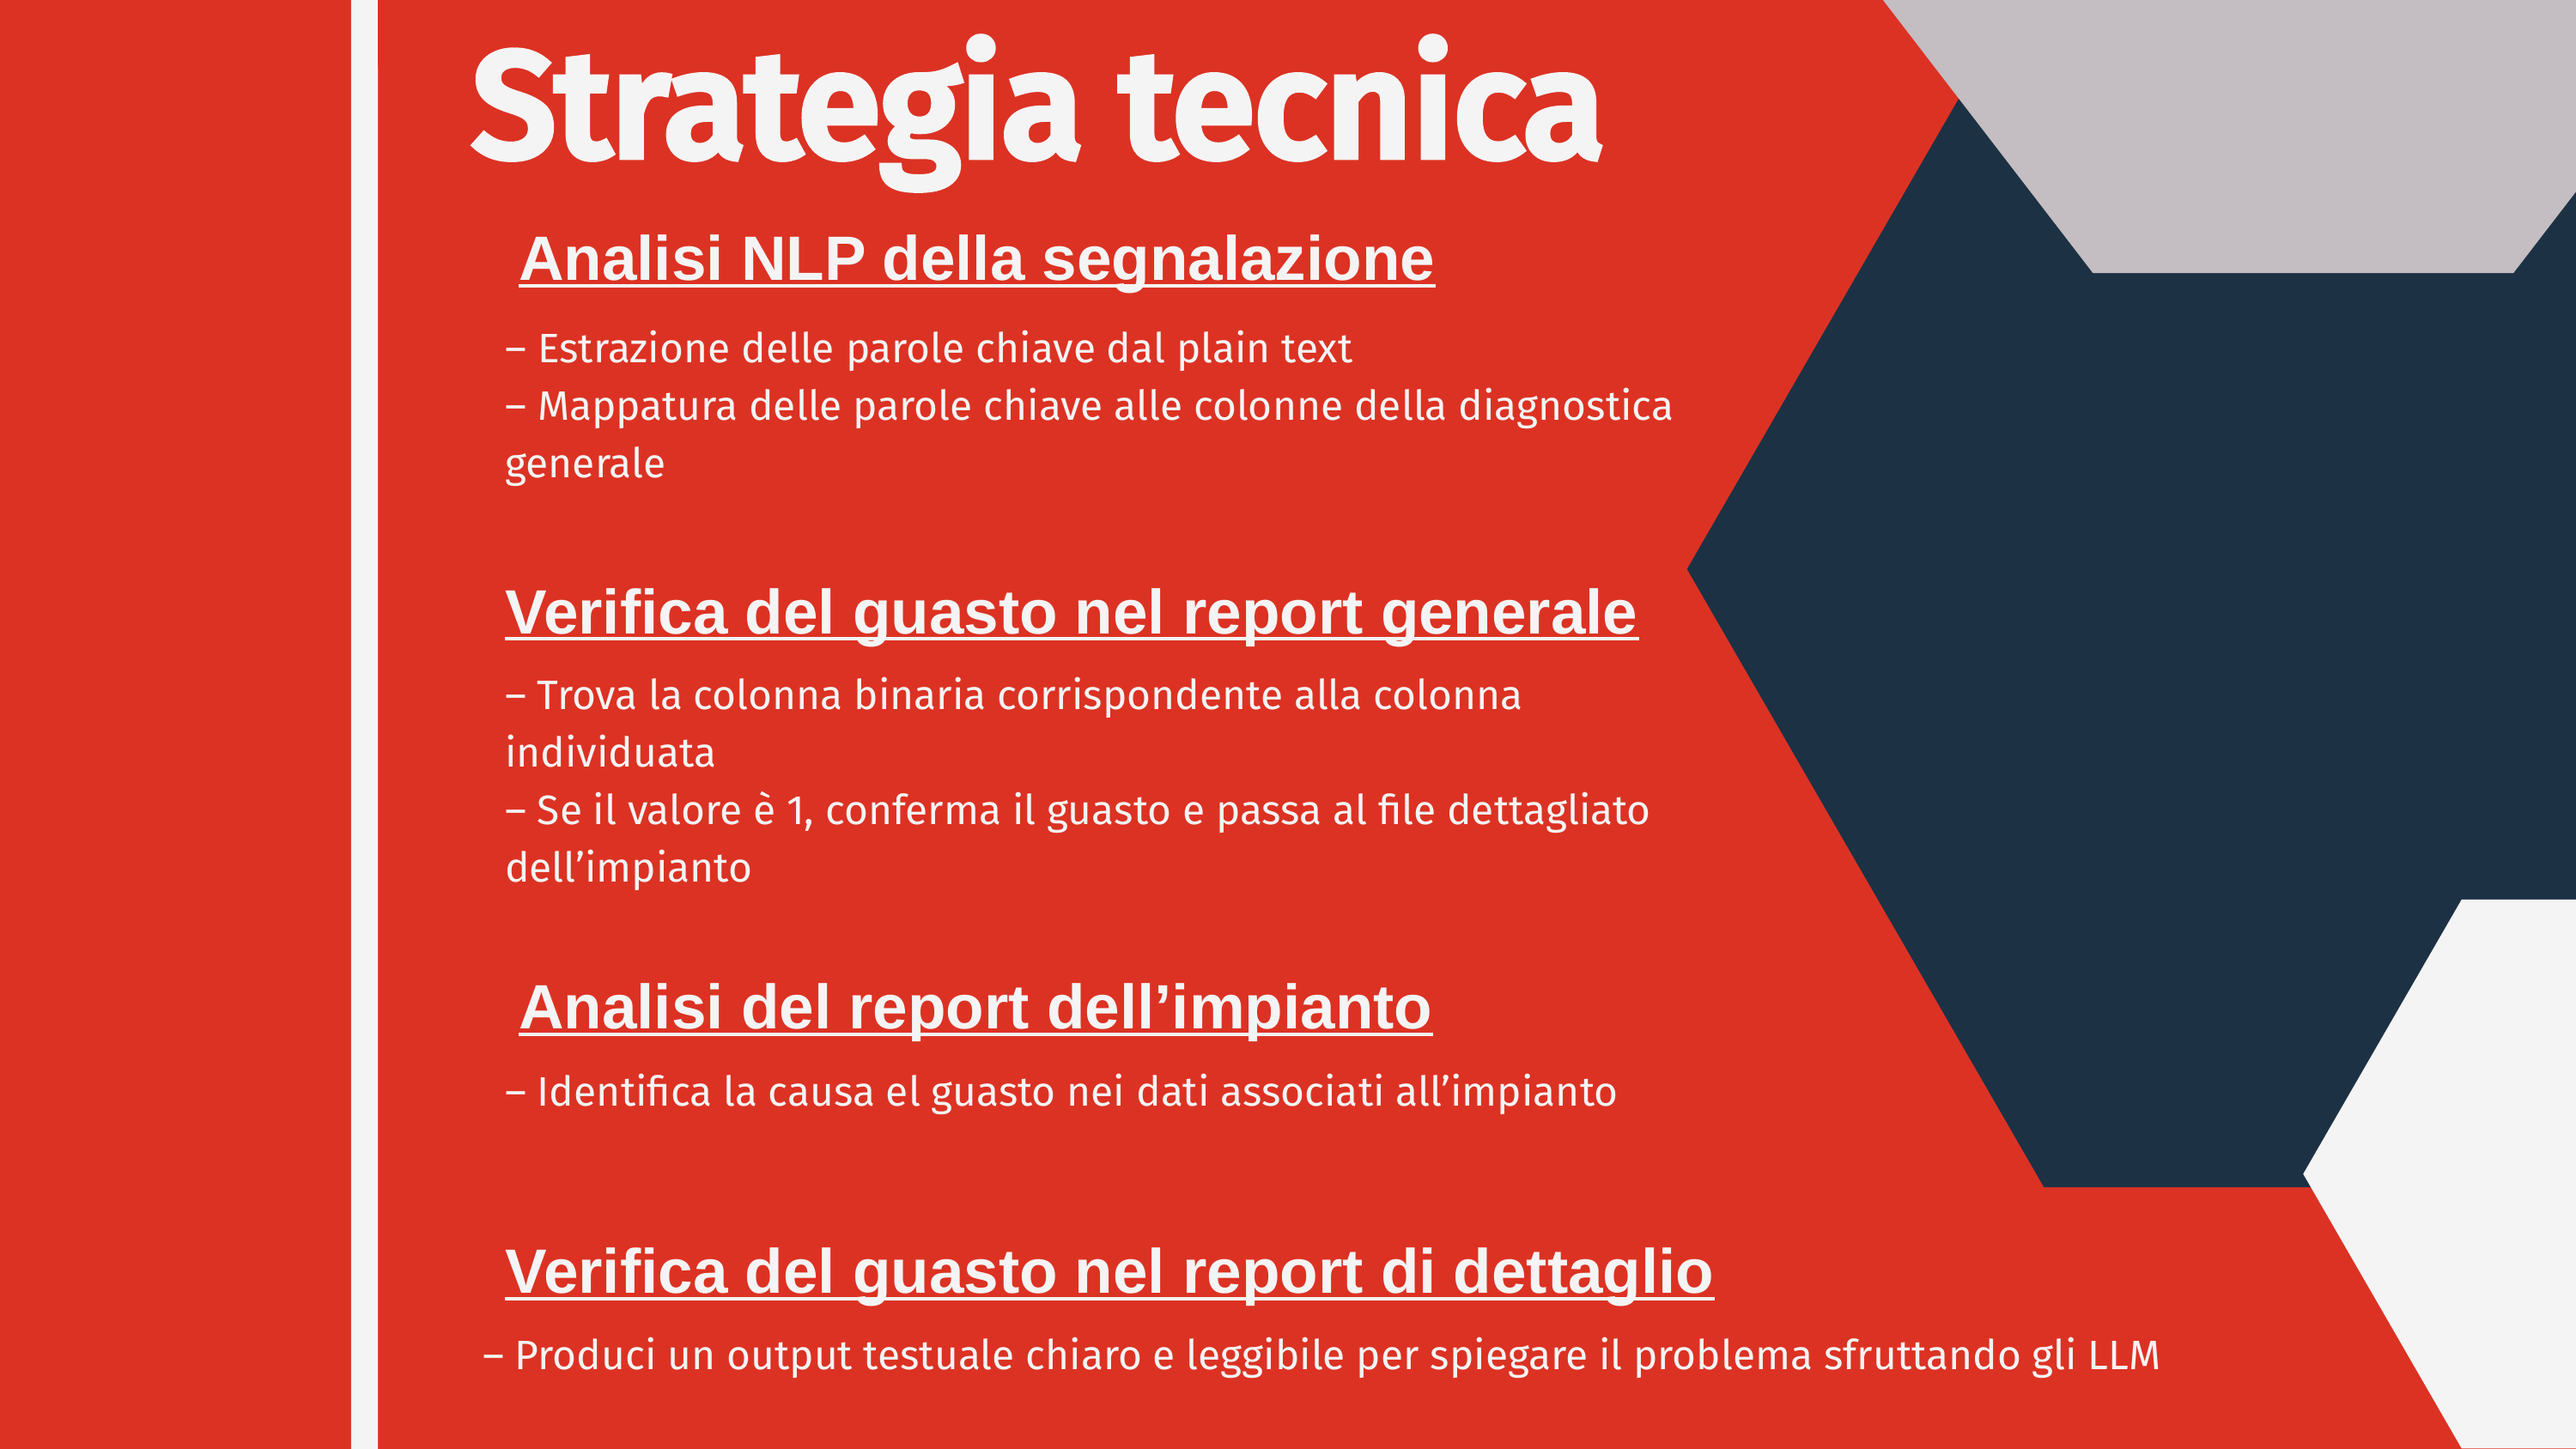

Strategia tecnica
Analisi NLP della segnalazione
– Estrazione delle parole chiave dal plain text
– Mappatura delle parole chiave alle colonne della diagnostica generale

Verifica del guasto nel report generale
– Trova la colonna binaria corrispondente alla colonna individuata
– Se il valore è 1, conferma il guasto e passa al file dettagliato dell’impianto

Analisi del report dell’impianto
– Identifica la causa el guasto nei dati associati all’impianto

Verifica del guasto nel report di dettaglio
– Produci un output testuale chiaro e leggibile per spiegare il problema sfruttando gli LLM